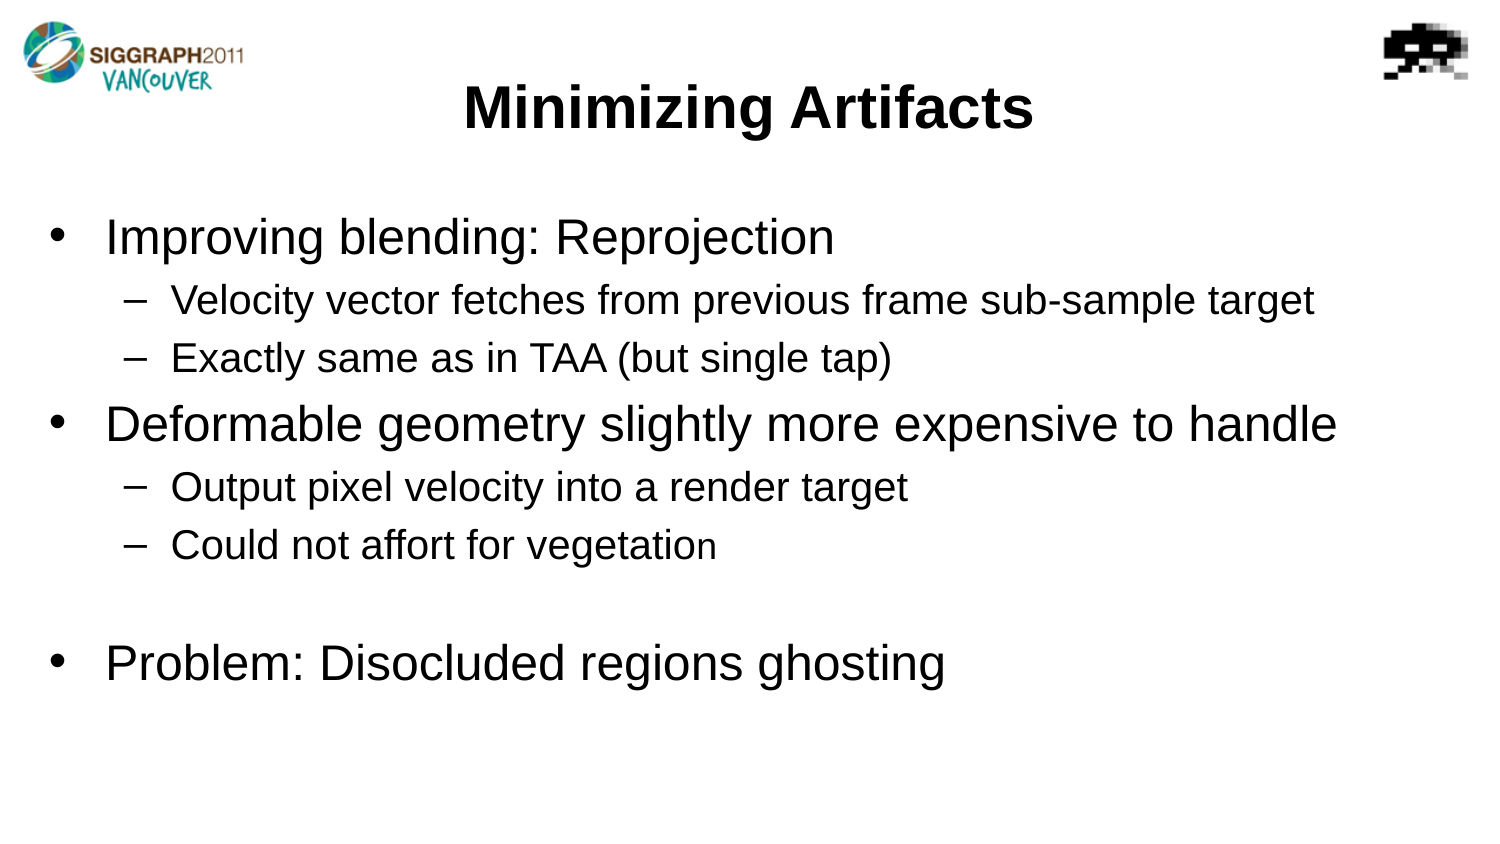

# Minimizing Artifacts
Improving blending: Reprojection
Velocity vector fetches from previous frame sub-sample target
Exactly same as in TAA (but single tap)
Deformable geometry slightly more expensive to handle
Output pixel velocity into a render target
Could not affort for vegetation

Problem: Disocluded regions ghosting